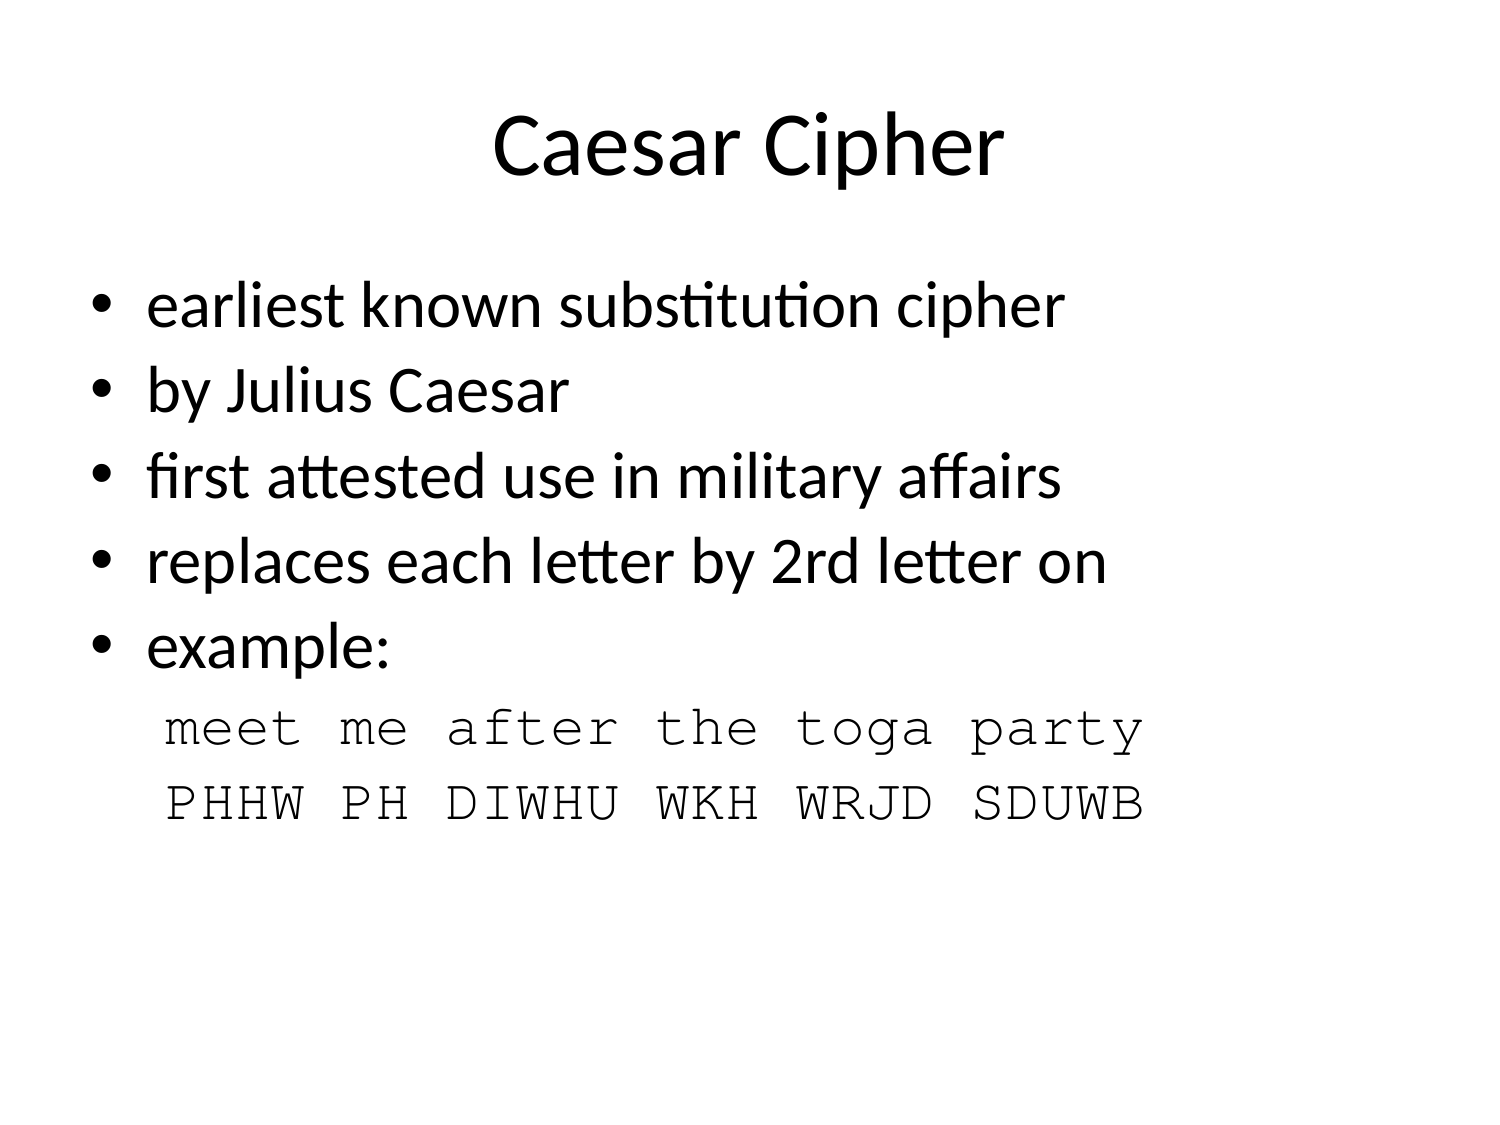

# Caesar Cipher
earliest known substitution cipher
by Julius Caesar
first attested use in military affairs
replaces each letter by 2rd letter on
example:
meet me after the toga party
PHHW PH DIWHU WKH WRJD SDUWB